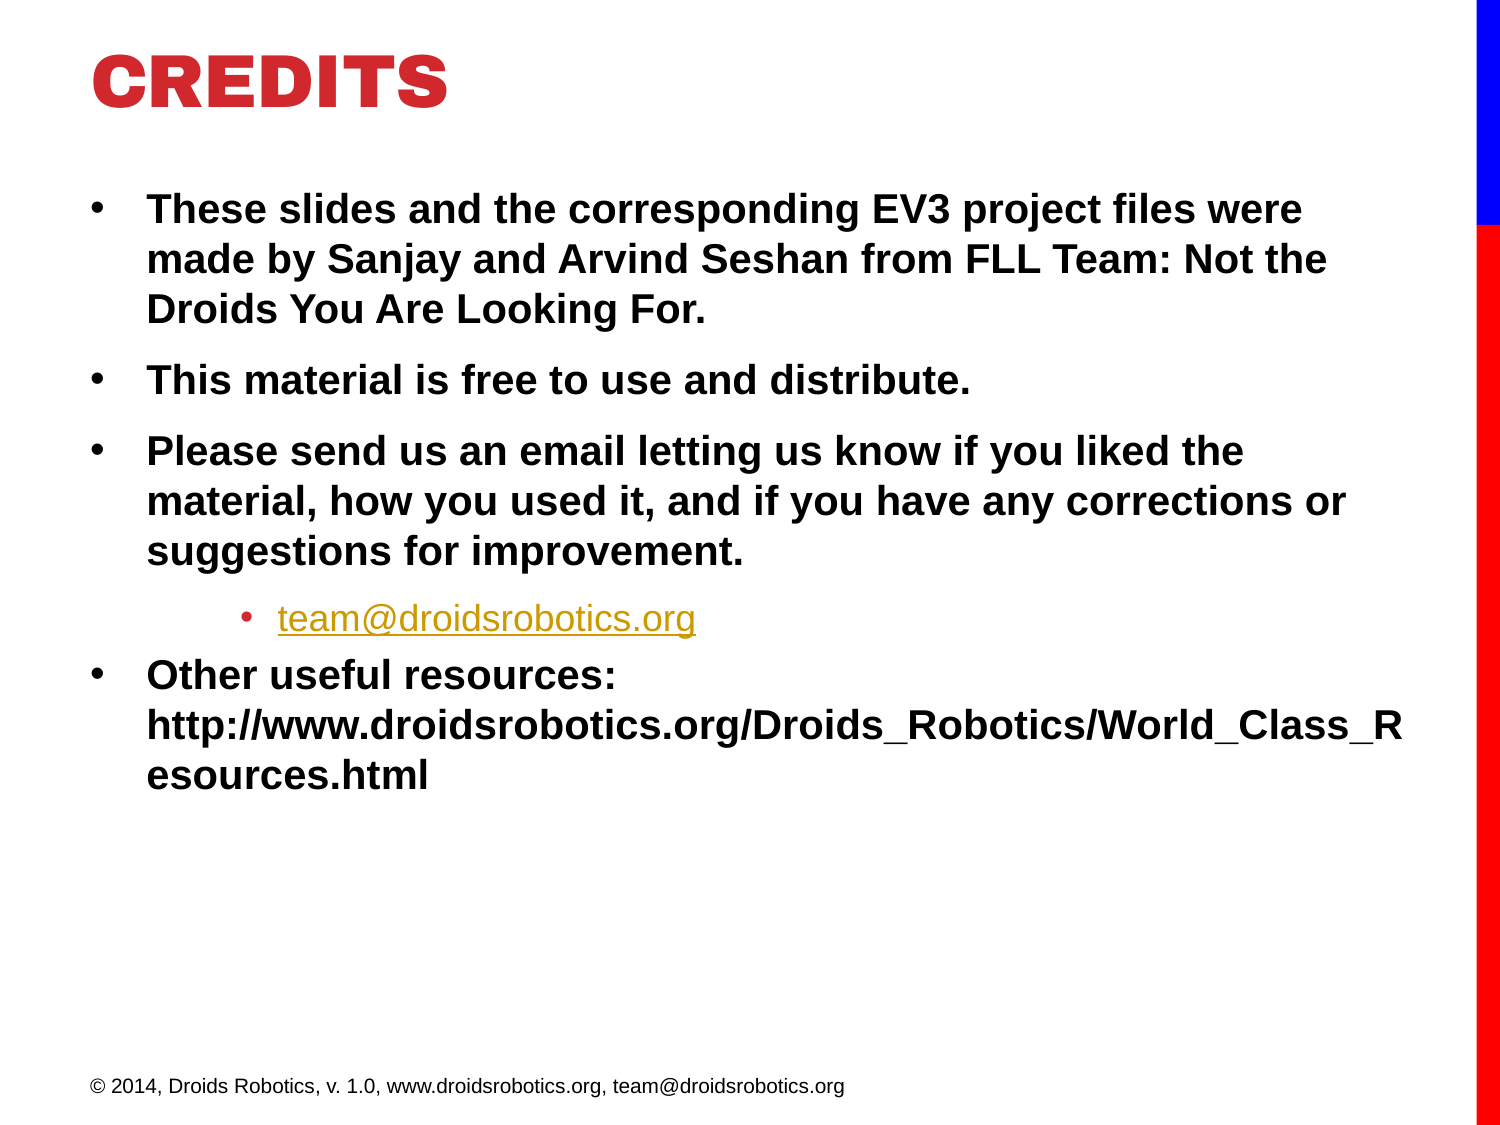

# CREDITS
These slides and the corresponding EV3 project files were made by Sanjay and Arvind Seshan from FLL Team: Not the Droids You Are Looking For.
This material is free to use and distribute.
Please send us an email letting us know if you liked the material, how you used it, and if you have any corrections or suggestions for improvement.
team@droidsrobotics.org
Other useful resources: http://www.droidsrobotics.org/Droids_Robotics/World_Class_Resources.html

© 2014, Droids Robotics, v. 1.0, www.droidsrobotics.org, team@droidsrobotics.org